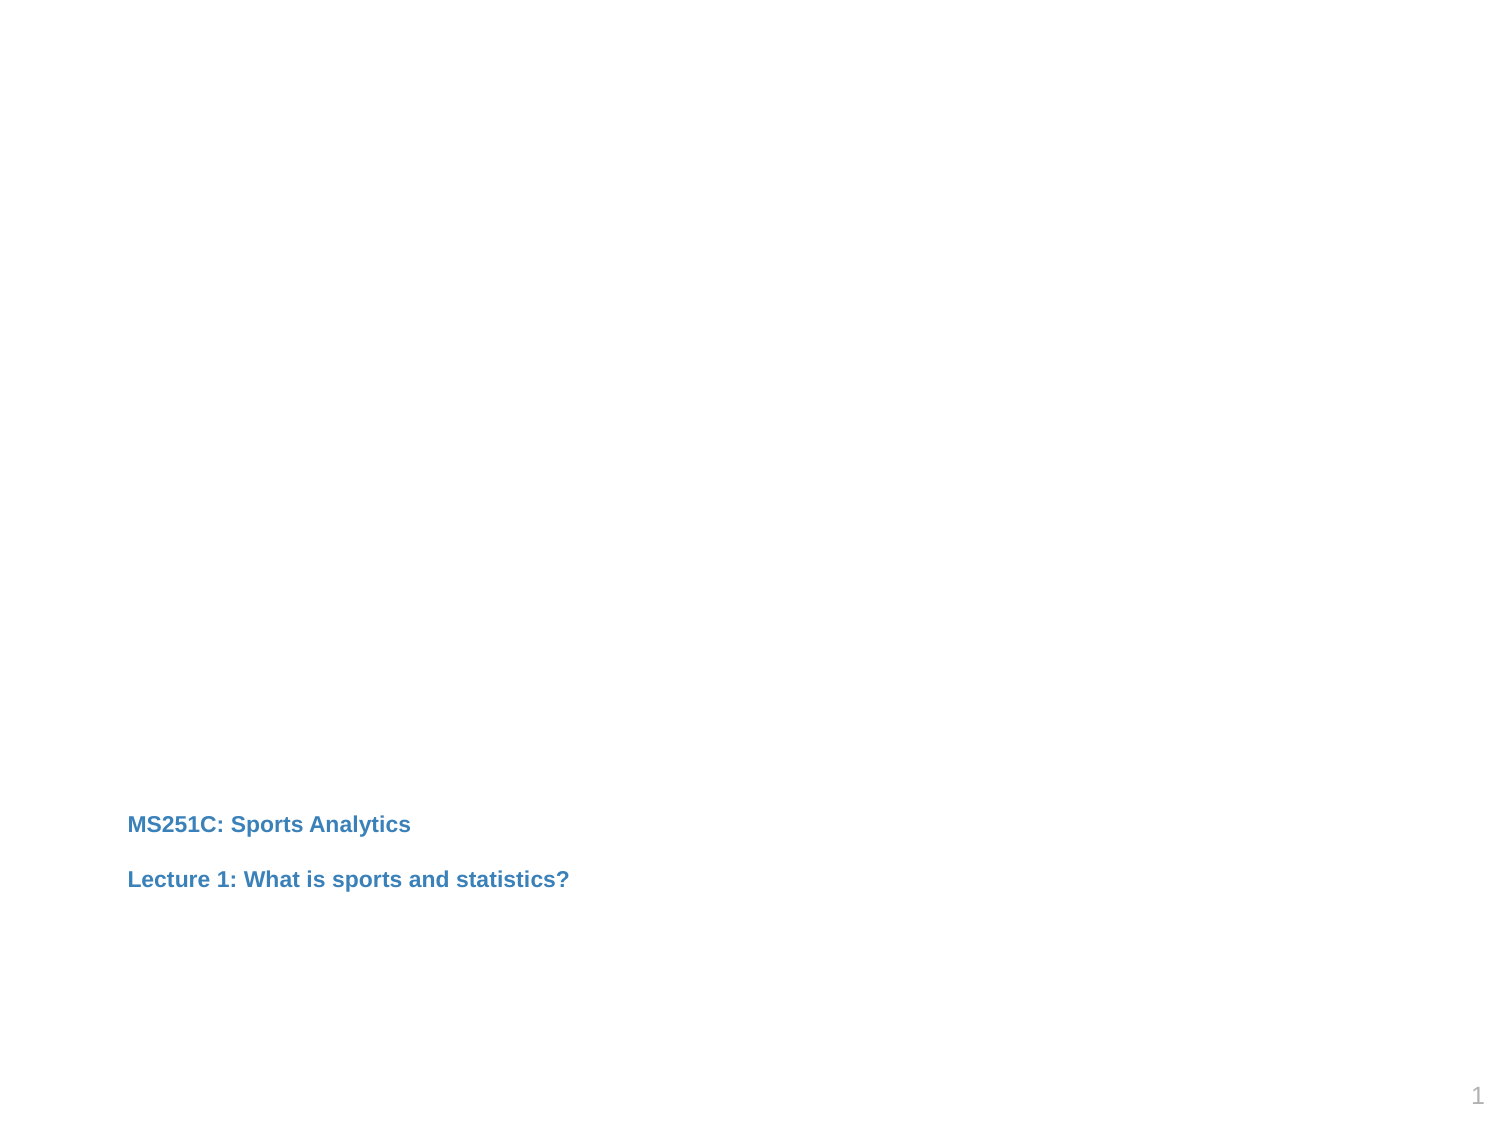

# MS251C: Sports Analytics Lecture 1: What is sports and statistics?
1